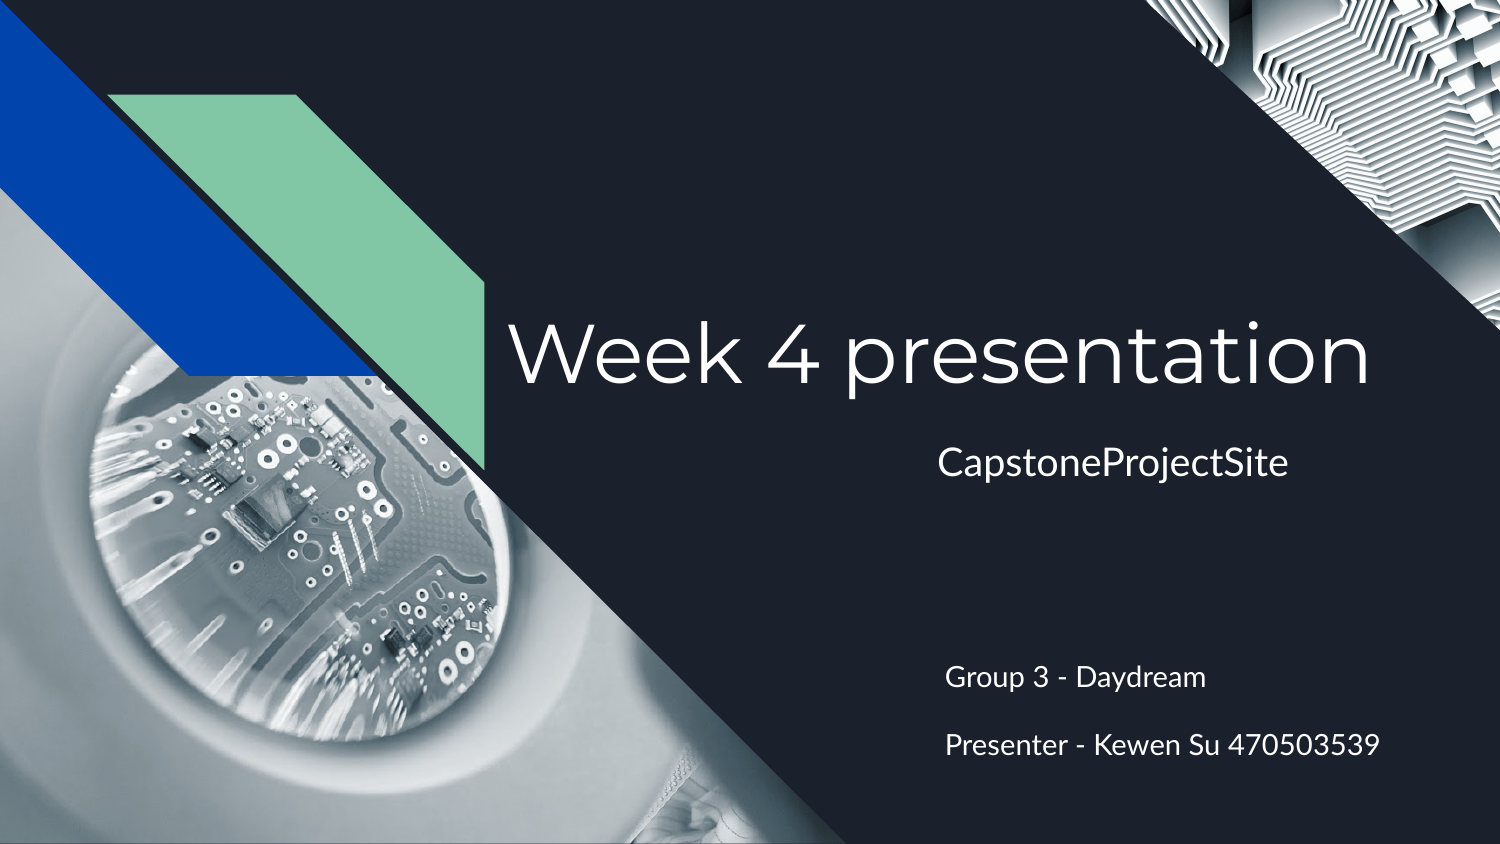

# Week 4 presentation
           CapstoneProjectSite
Group 3 - Daydream
Presenter - Kewen Su 470503539